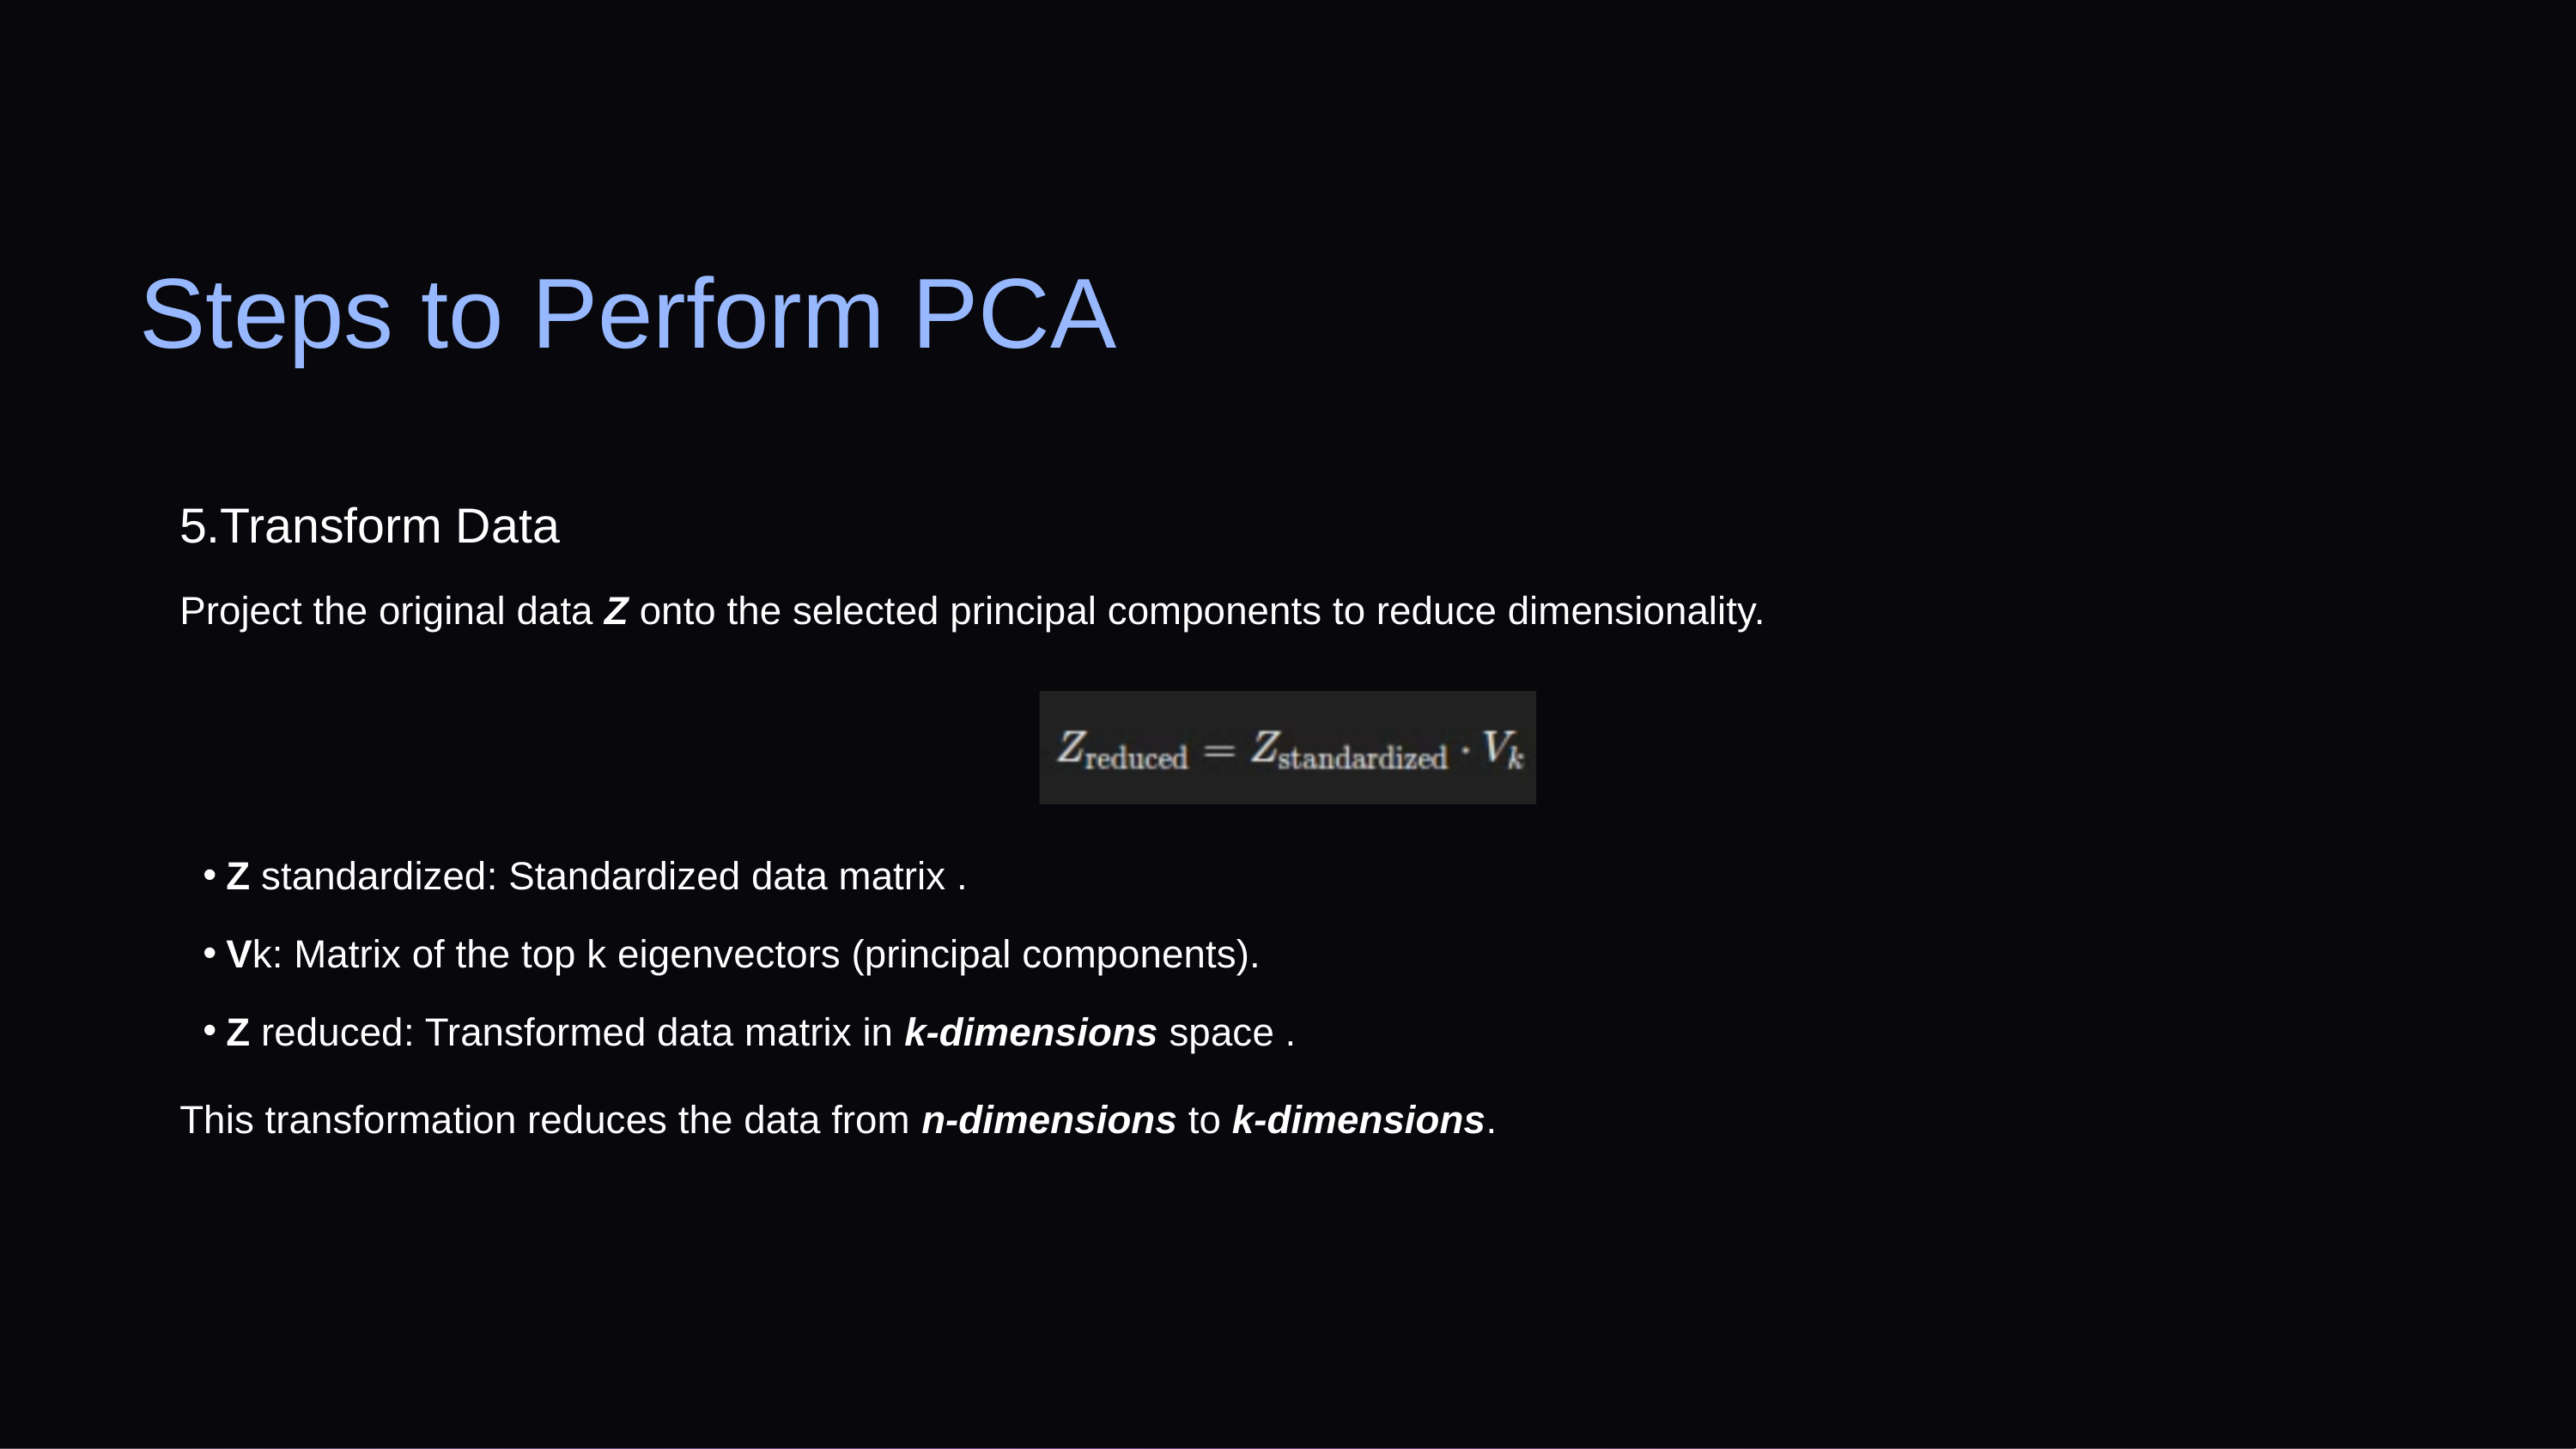

Steps to Perform PCA

5.Transform Data
Project the original data Z onto the selected principal components to reduce dimensionality.

Z standardized​: Standardized data matrix .
Vk​: Matrix of the top k eigenvectors (principal components).
Z reduced​: Transformed data matrix in k-dimensions space .
This transformation reduces the data from n-dimensions to k-dimensions.